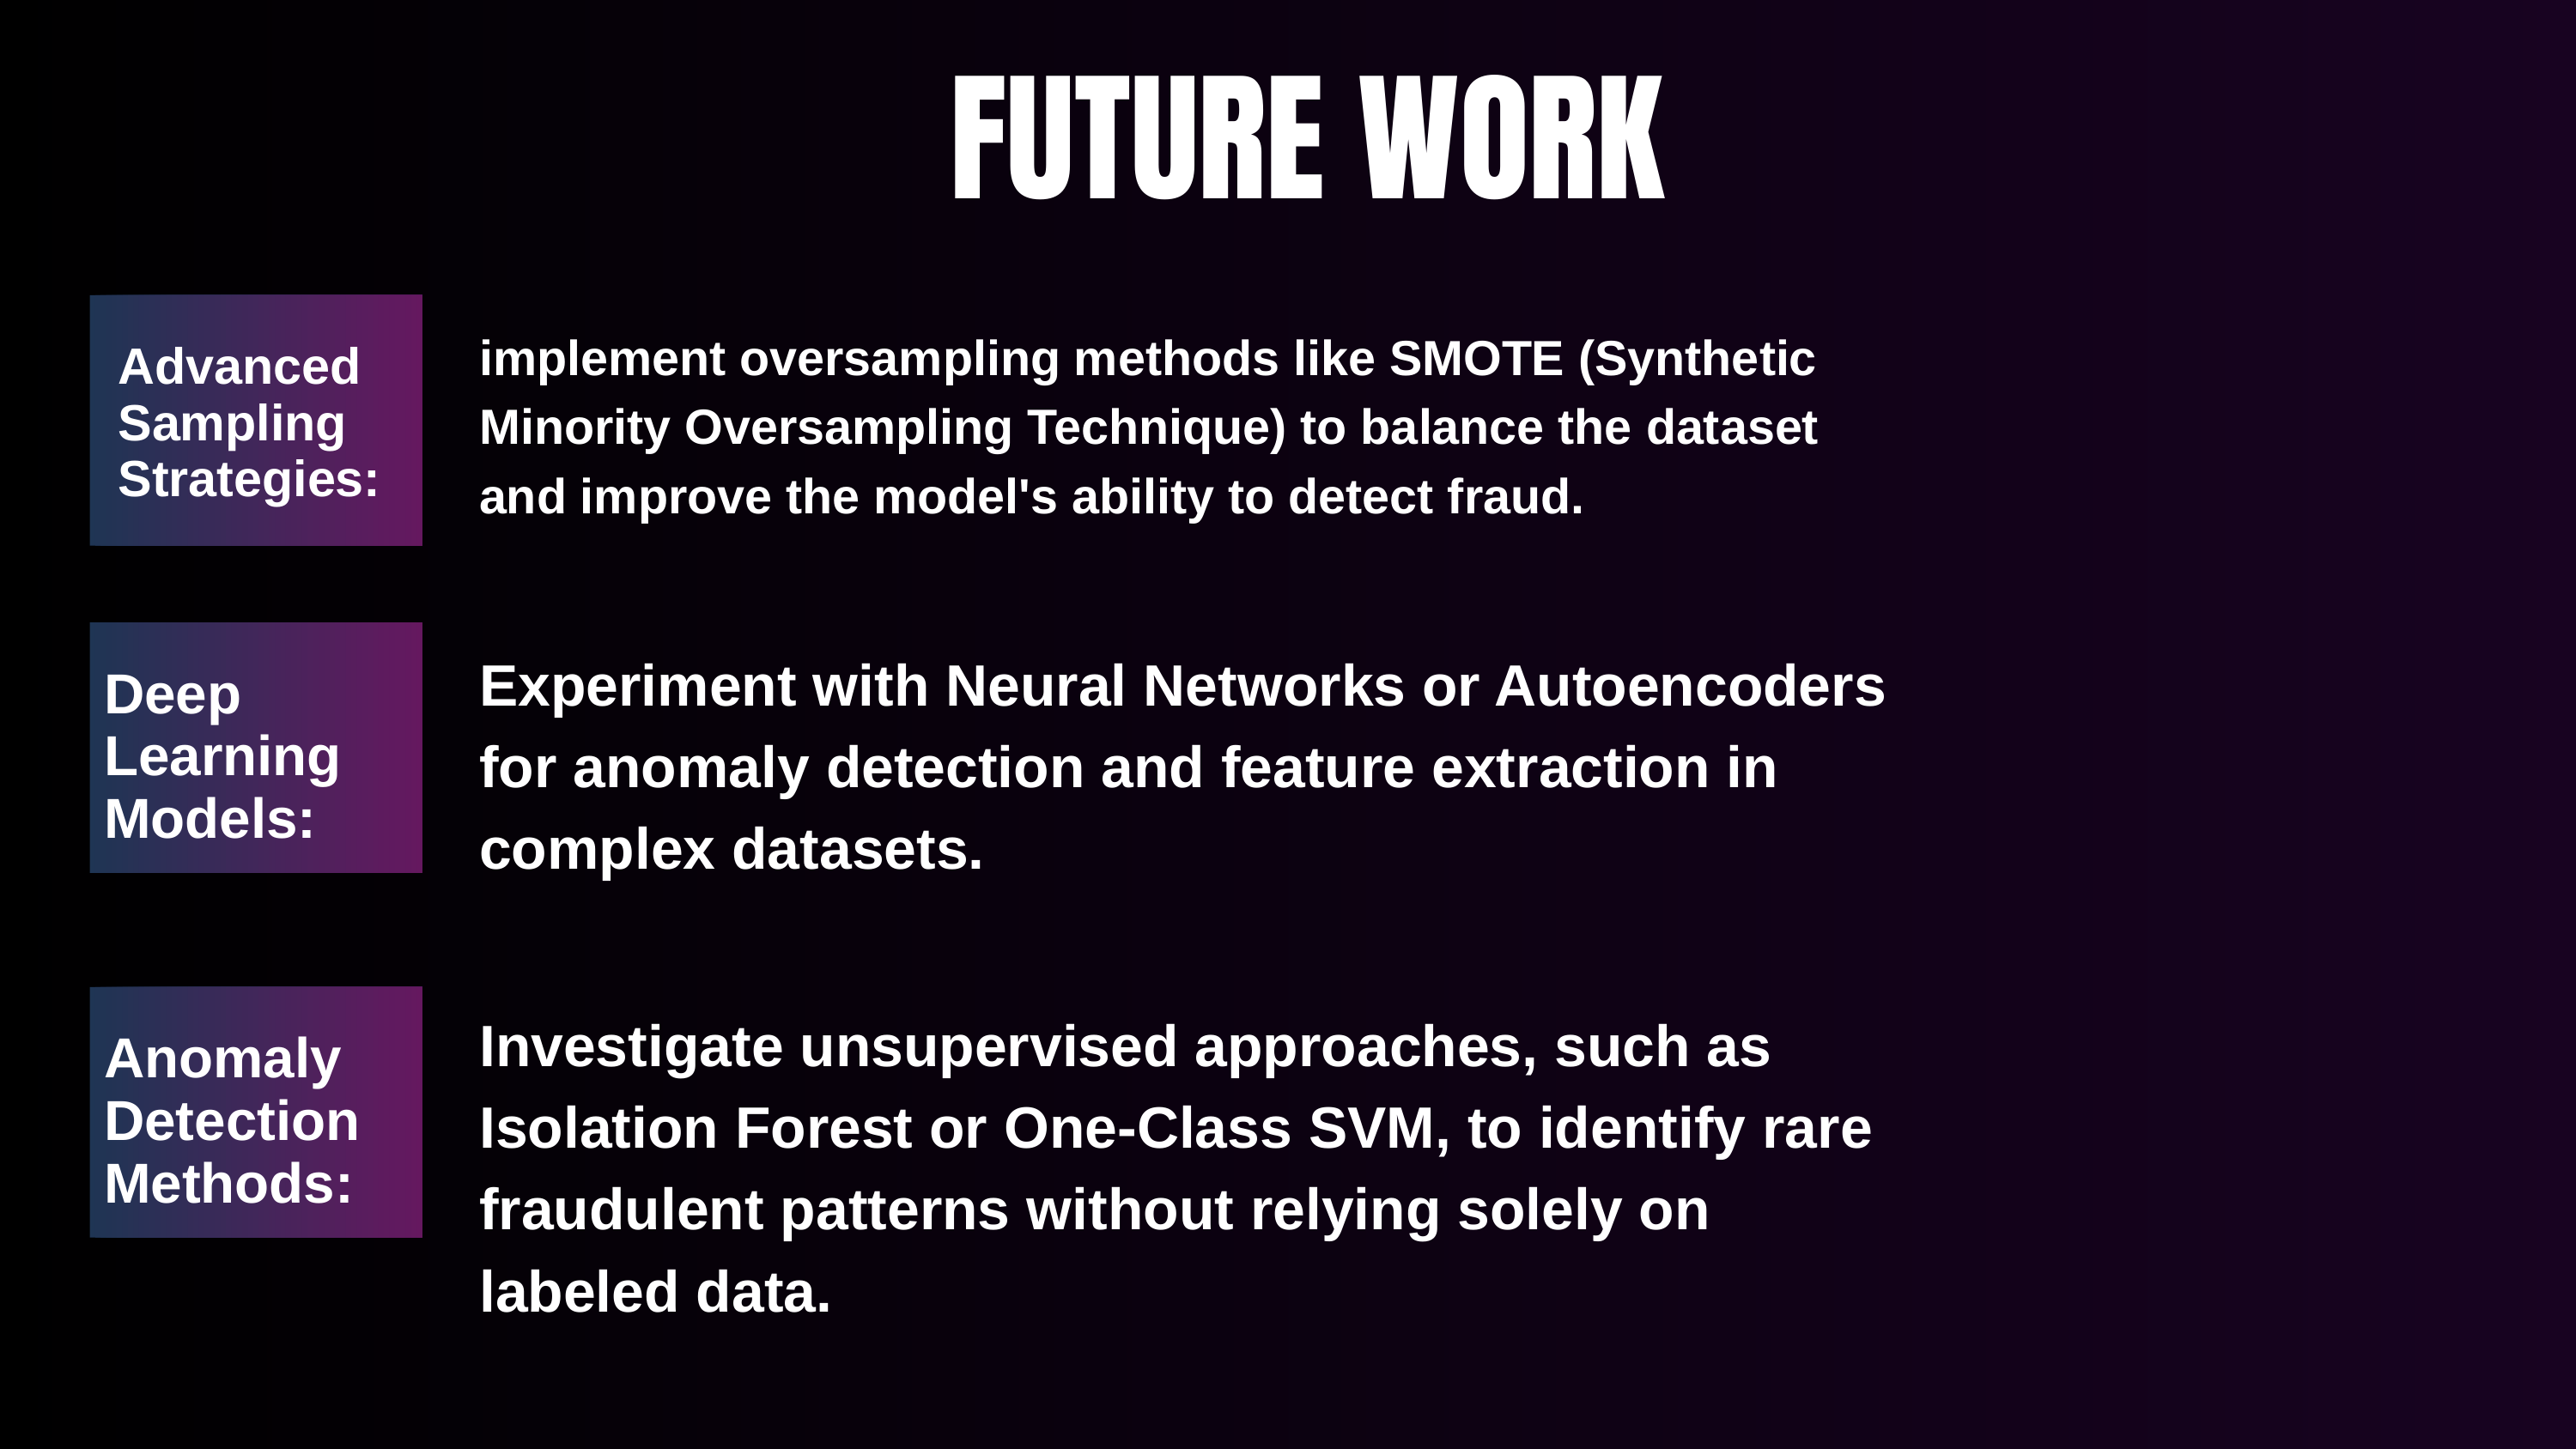

FUTURE WORK

implement oversampling methods like SMOTE (Synthetic Minority Oversampling Technique) to balance the dataset and improve the model's ability to detect fraud.
Advanced Sampling Strategies:

Experiment with Neural Networks or Autoencoders for anomaly detection and feature extraction in complex datasets.
Deep Learning Models:

Investigate unsupervised approaches, such as Isolation Forest or One-Class SVM, to identify rare fraudulent patterns without relying solely on labeled data.
Anomaly Detection Methods: